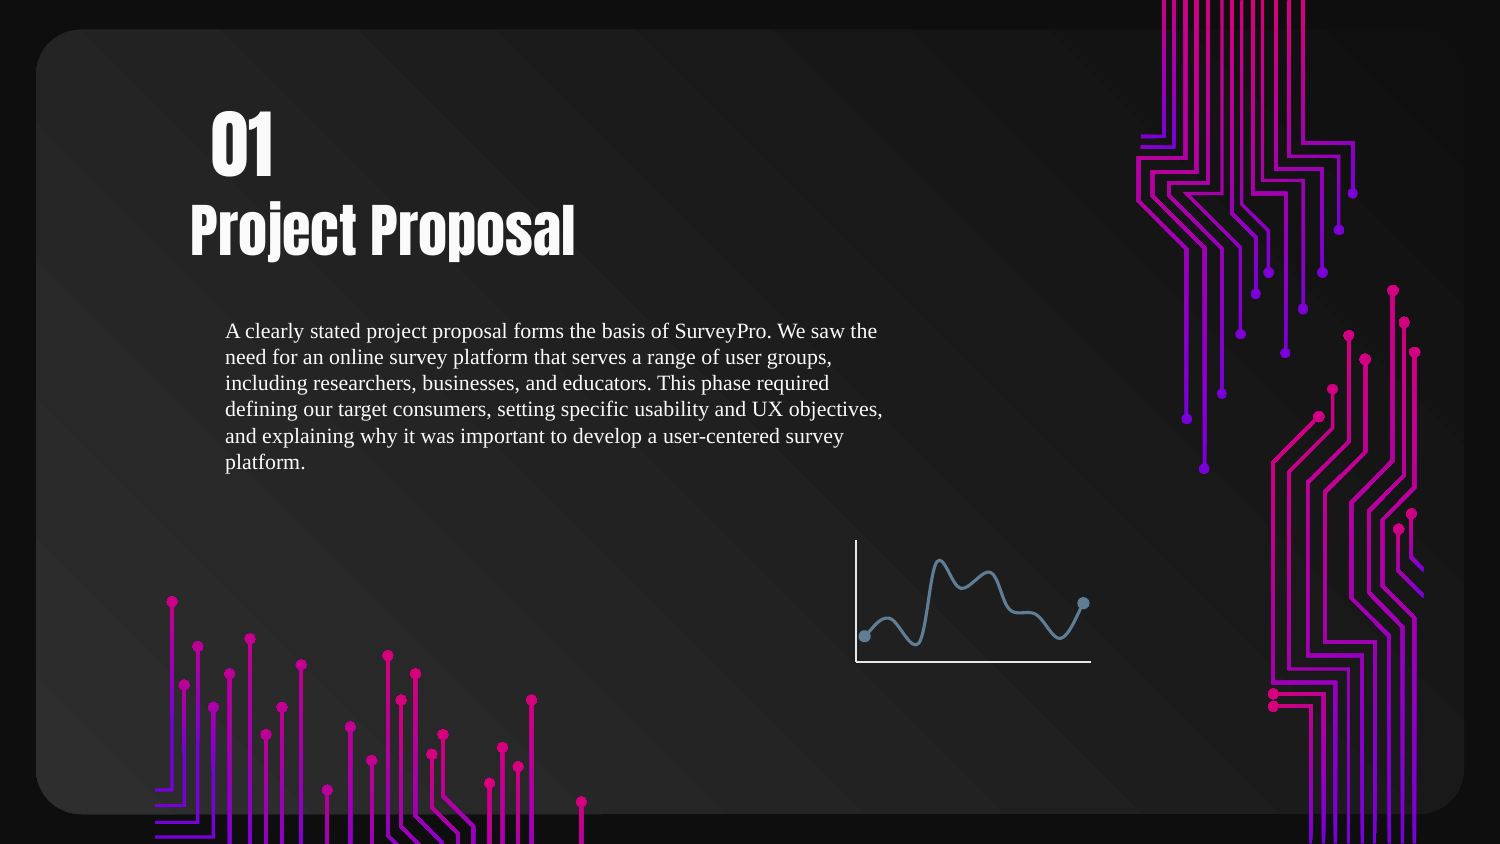

01
# Project Proposal
A clearly stated project proposal forms the basis of SurveyPro. We saw the need for an online survey platform that serves a range of user groups, including researchers, businesses, and educators. This phase required defining our target consumers, setting specific usability and UX objectives, and explaining why it was important to develop a user-centered survey platform.